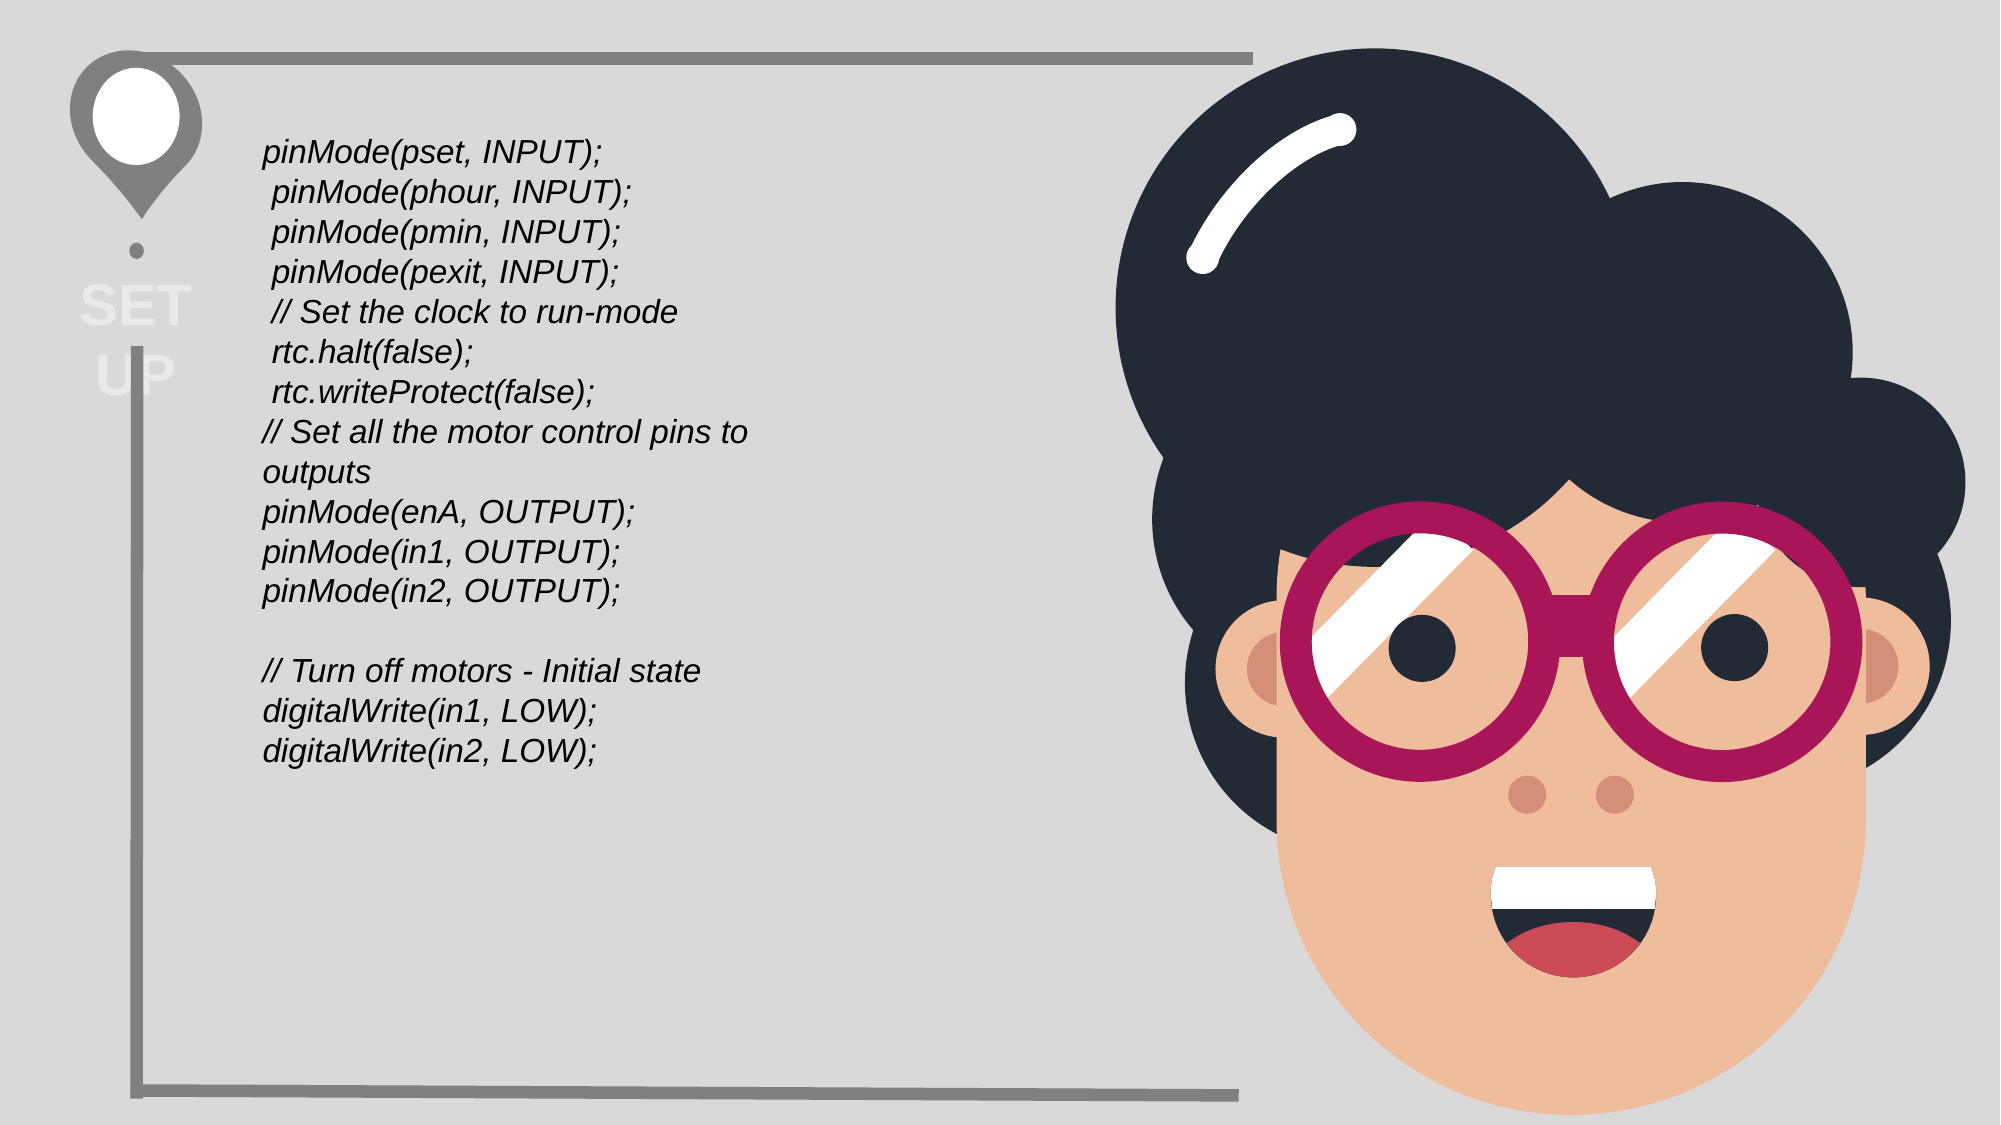

SET UP

pinMode(pset, INPUT);
 pinMode(phour, INPUT);
 pinMode(pmin, INPUT);
 pinMode(pexit, INPUT);
 // Set the clock to run-mode
 rtc.halt(false);
 rtc.writeProtect(false);
// Set all the motor control pins to outputs
pinMode(enA, OUTPUT);
pinMode(in1, OUTPUT);
pinMode(in2, OUTPUT);

// Turn off motors - Initial state
digitalWrite(in1, LOW);
digitalWrite(in2, LOW);